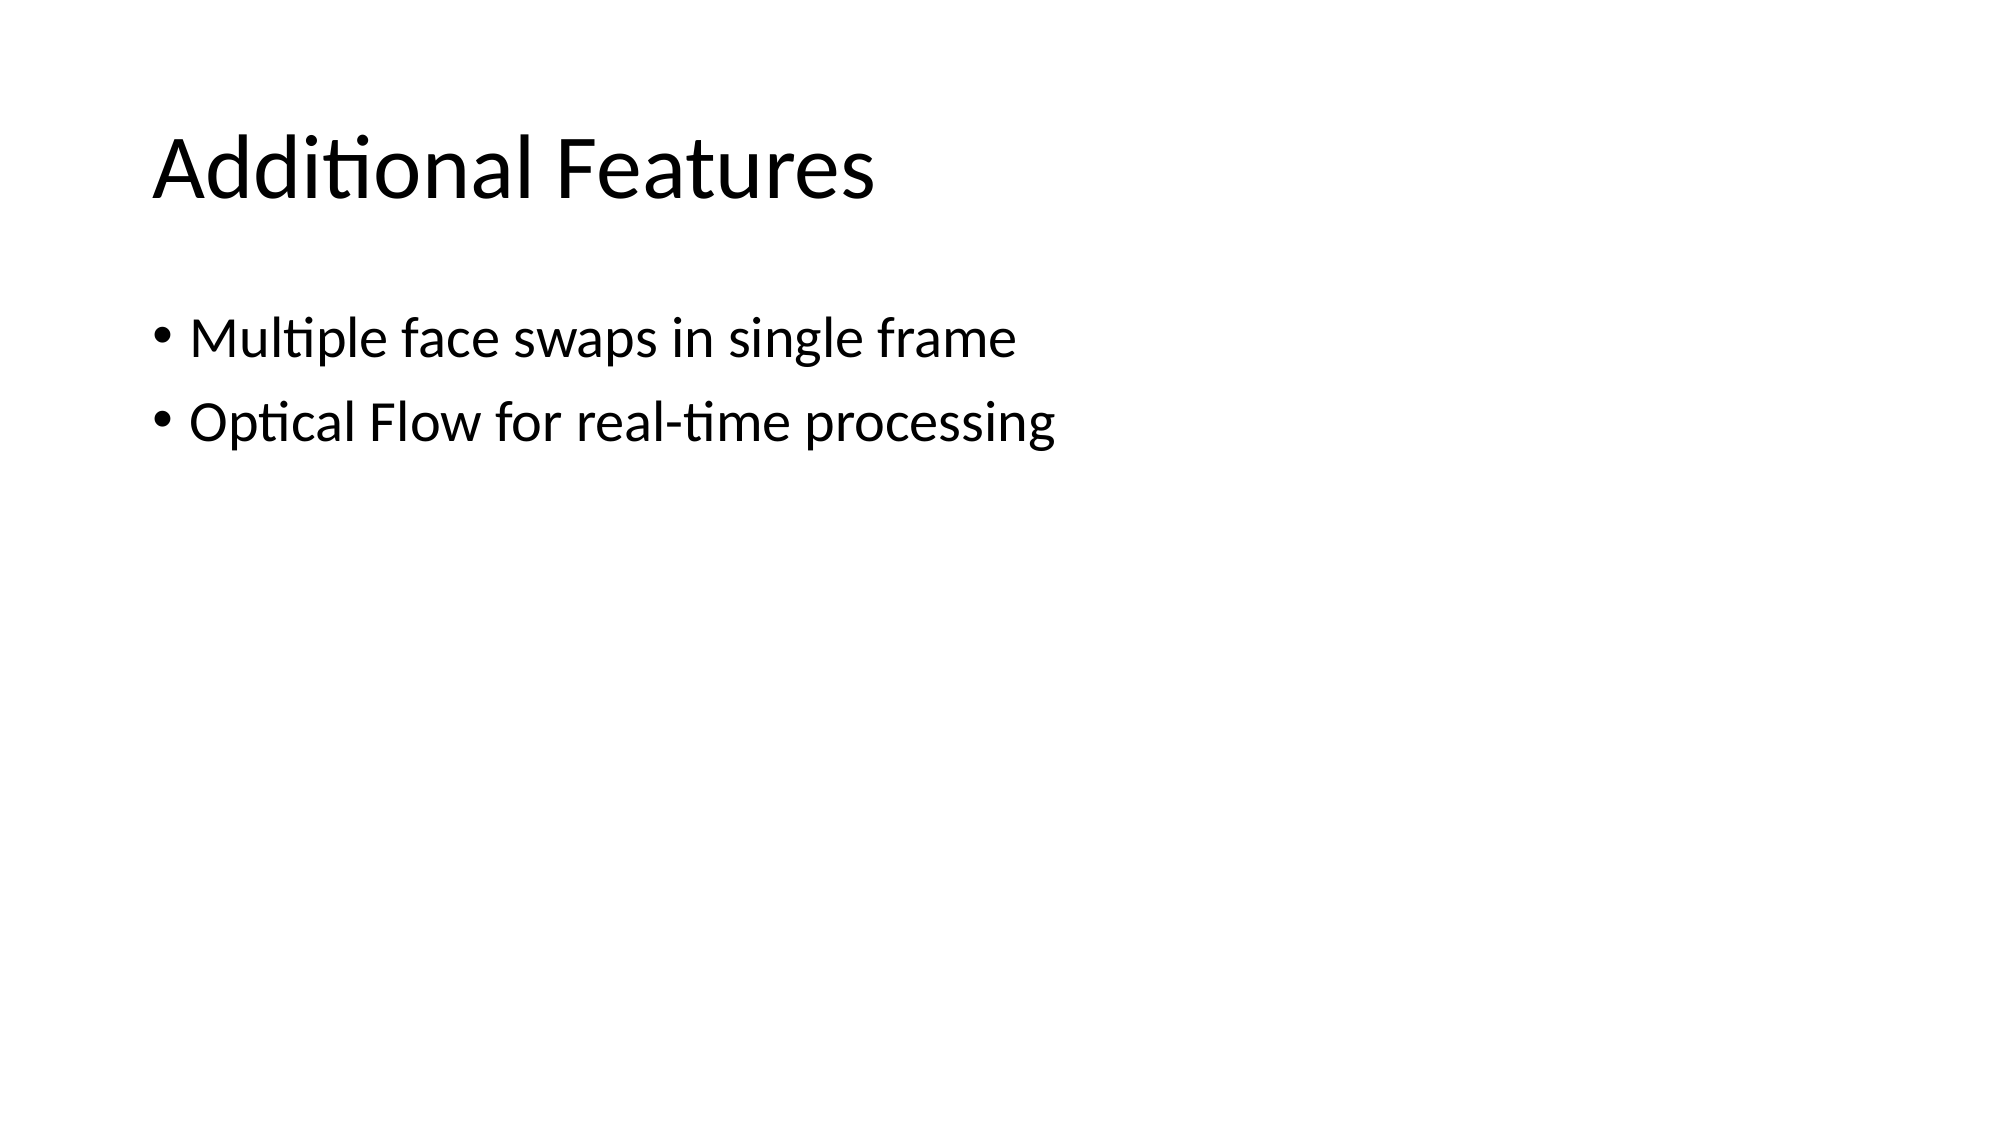

# Additional Features
Multiple face swaps in single frame
Optical Flow for real-time processing